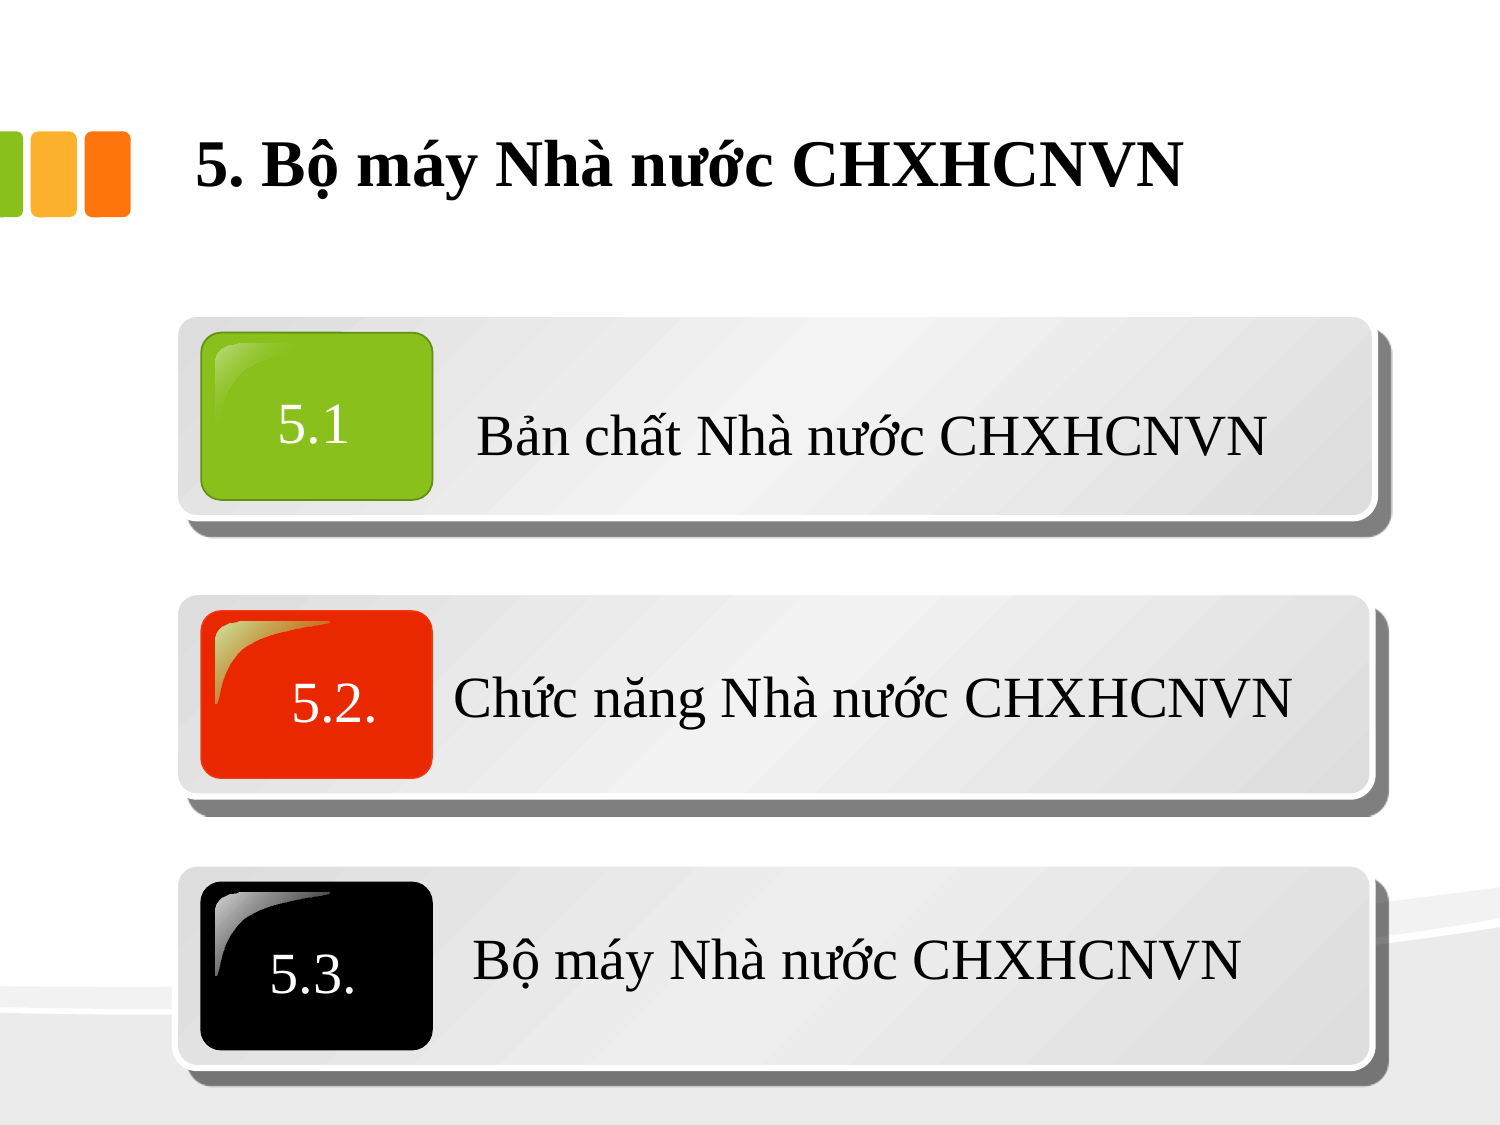

# 5. Bộ máy Nhà nước CHXHCNVN

5.1
Bản chất Nhà nước CHXHCNVN

5.2.
Chức năng Nhà nước CHXHCNVN

5.3.
Bộ máy Nhà nước CHXHCNVN